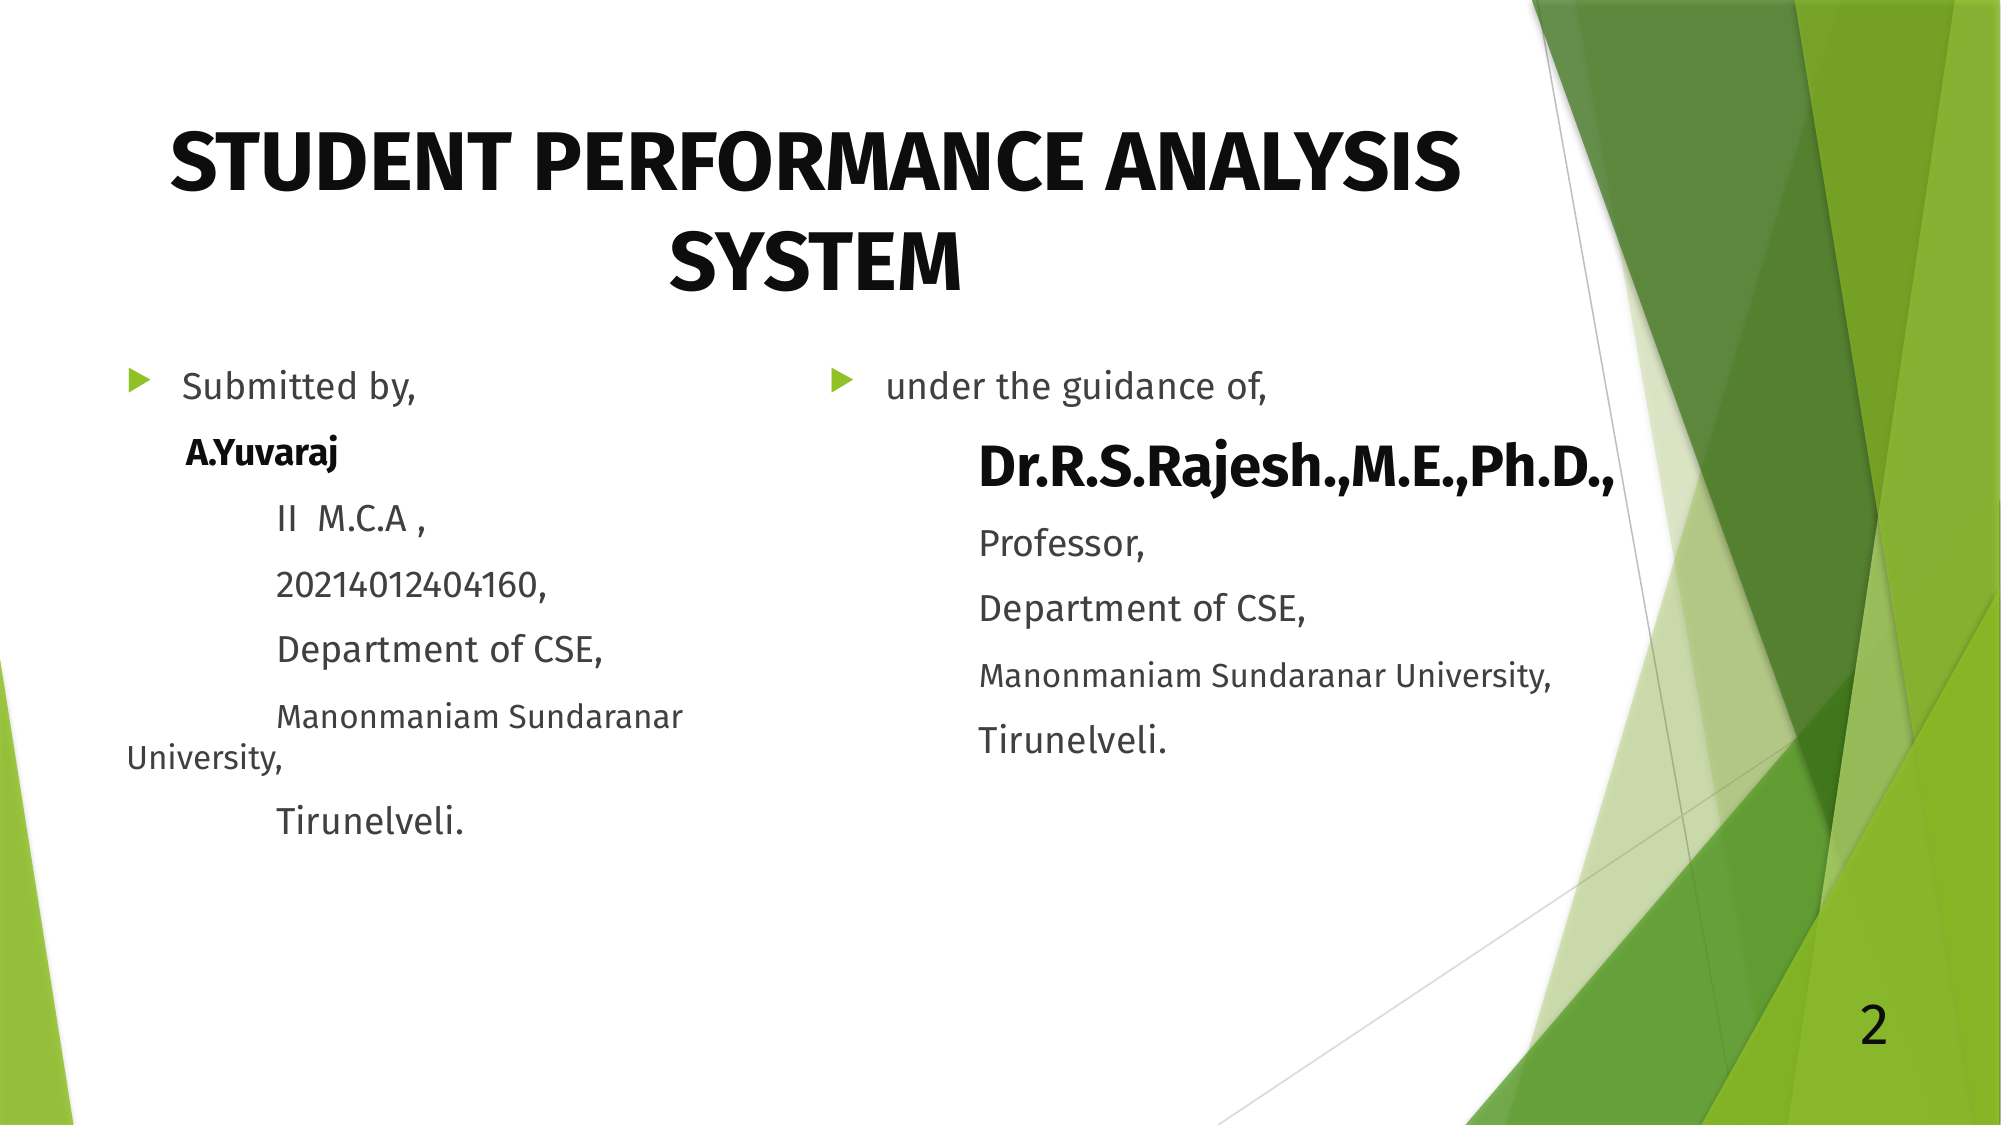

# STUDENT PERFORMANCE ANALYSIS SYSTEM
Submitted by,
      A.Yuvaraj
	II  M.C.A ,
	20214012404160,
	Department of CSE,
	Manonmaniam Sundaranar University,
	Tirunelveli.
under the guidance of,
	Dr.R.S.Rajesh.,M.E.,Ph.D.,
	Professor,
	Department of CSE,
	Manonmaniam Sundaranar University,
	Tirunelveli.

2